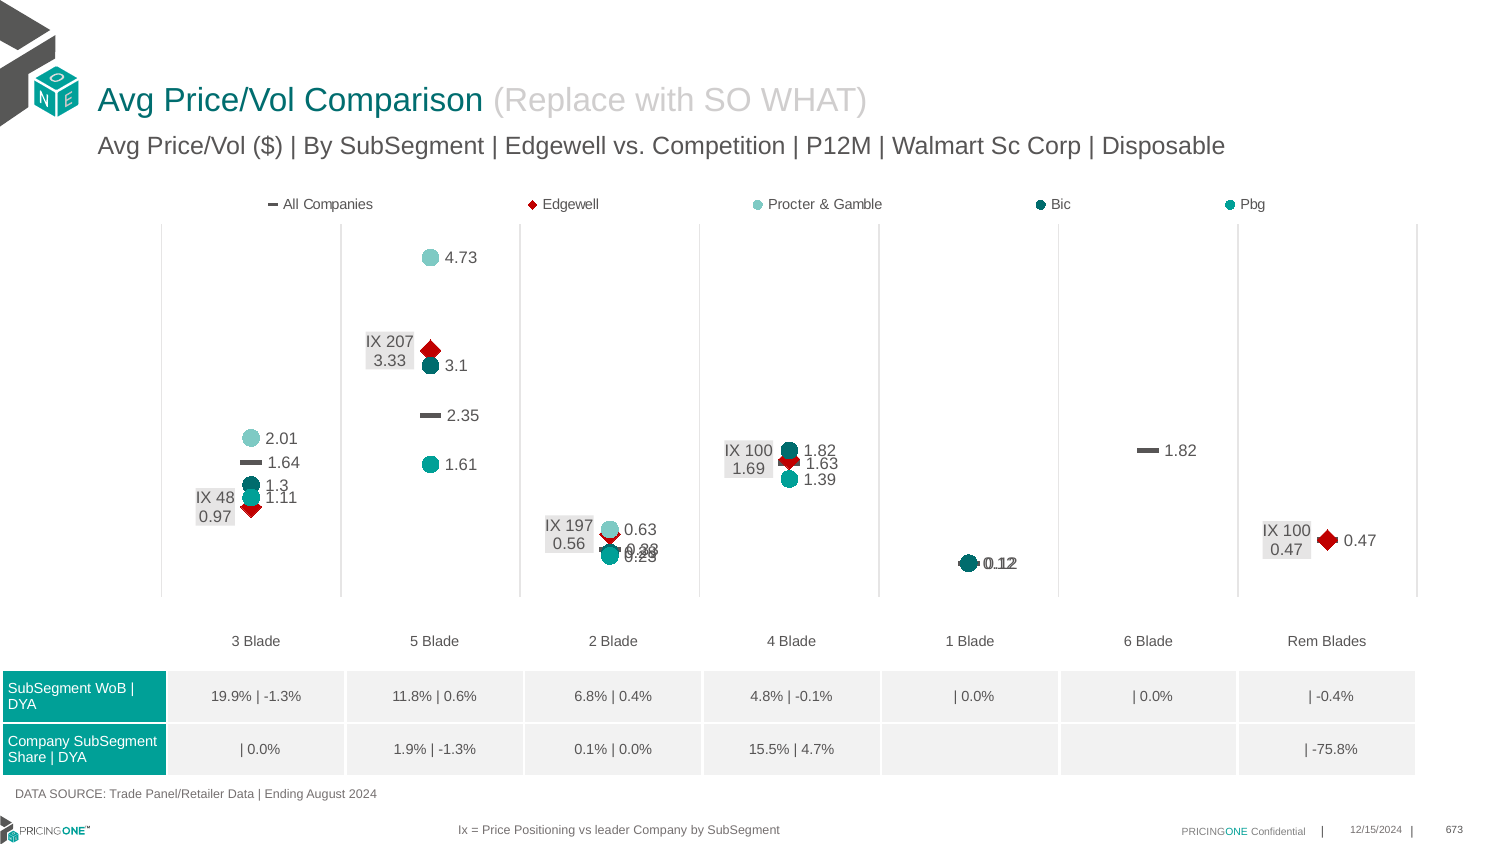

# Avg Price/Vol Comparison (Replace with SO WHAT)
Avg Price/Vol ($) | By SubSegment | Edgewell vs. Competition | P12M | Walmart Sc Corp | Disposable

### Chart

| Category | All Companies | Edgewell | Procter & Gamble | Bic | Pbg |
|---|---|---|---|---|---|
| IX 48 | 1.64 | 0.97 | 2.01 | 1.3 | 1.11 |
| IX 207 | 2.35 | 3.33 | 4.73 | 3.1 | 1.61 |
| IX 197 | 0.33 | 0.56 | 0.63 | 0.28 | 0.23 |
| IX 100 | 1.63 | 1.69 | None | 1.82 | 1.39 |
| None | 0.12 | None | None | 0.12 | None |
| None | 1.82 | None | None | None | None |
| IX 100 | 0.47 | 0.47 | None | None | None |
|  | 3 Blade | 5 Blade | 2 Blade | 4 Blade | 1 Blade | 6 Blade | Rem Blades |
| --- | --- | --- | --- | --- | --- | --- | --- |
| SubSegment WoB | DYA | 19.9% | -1.3% | 11.8% | 0.6% | 6.8% | 0.4% | 4.8% | -0.1% | | 0.0% | | 0.0% | | -0.4% |
| Company SubSegment Share | DYA | | 0.0% | 1.9% | -1.3% | 0.1% | 0.0% | 15.5% | 4.7% |  |  | | -75.8% |
DATA SOURCE: Trade Panel/Retailer Data | Ending August 2024
Ix = Price Positioning vs leader Company by SubSegment
12/15/2024
673